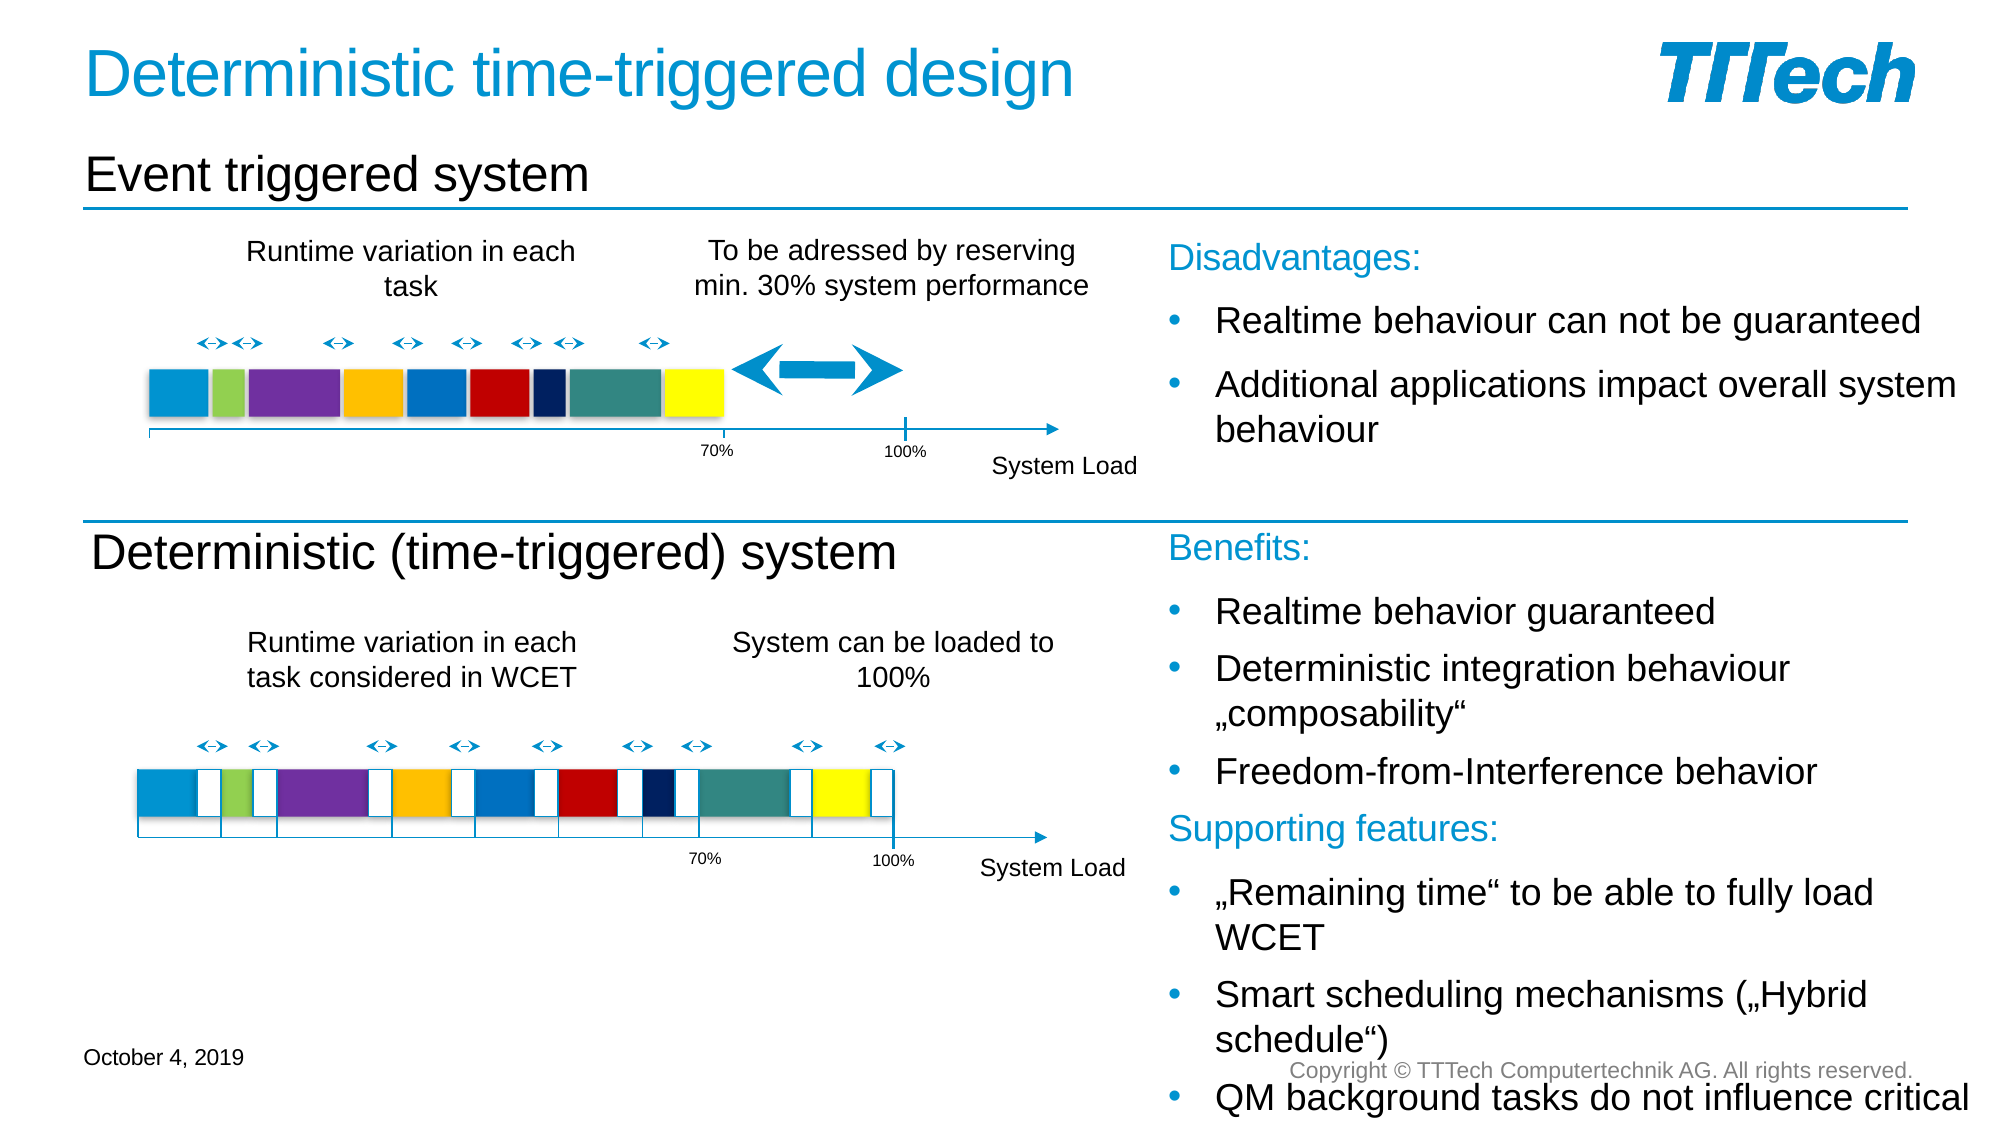

# Deterministic time-triggered design
Event triggered system
To be adressed by reserving min. 30% system performance
Runtime variation in each task
Disadvantages:
Realtime behaviour can not be guaranteed
Additional applications impact overall system behaviour

Benefits:
Realtime behavior guaranteed
Deterministic integration behaviour „composability“
Freedom-from-Interference behavior
Supporting features:
„Remaining time“ to be able to fully load WCET
Smart scheduling mechanisms („Hybrid schedule“)
QM background tasks do not influence critical timing

70%
100%
System Load
Deterministic (time-triggered) system
Runtime variation in each task considered in WCET
System can be loaded to 100%

70%
100%
System Load
Copyright © TTTech Computertechnik AG. All rights reserved.
October 4, 2019